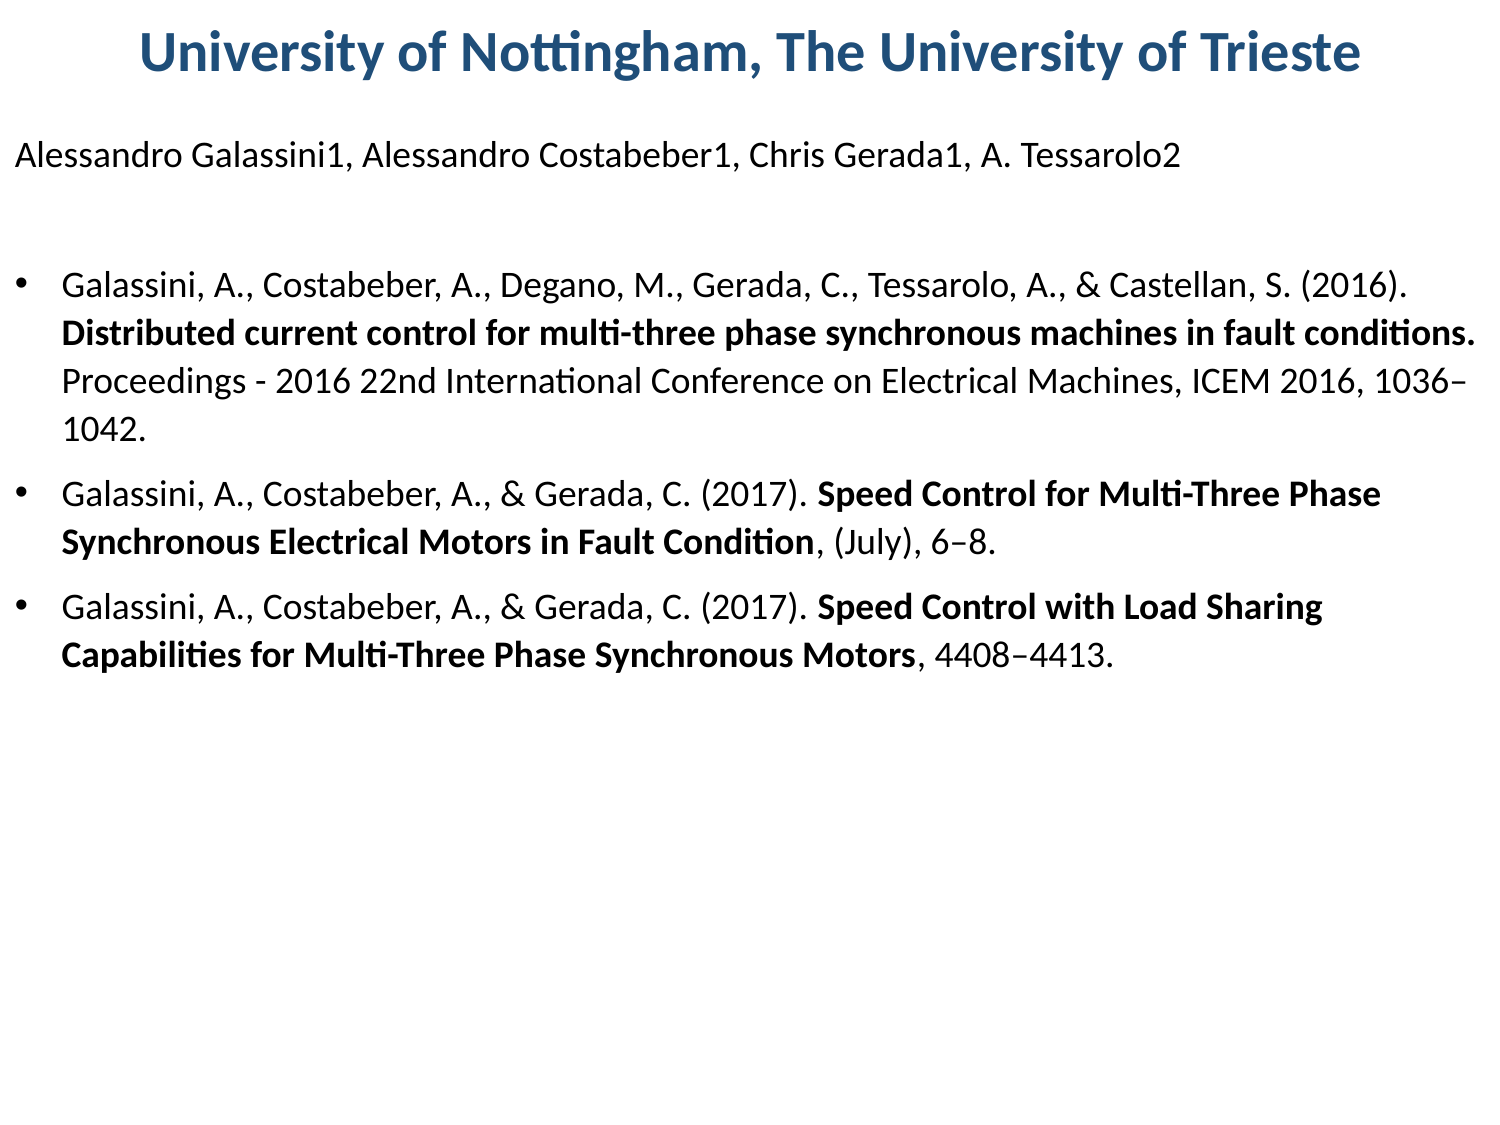

University of Nottingham, The University of Trieste
Alessandro Galassini1, Alessandro Costabeber1, Chris Gerada1, A. Tessarolo2

Galassini, A., Costabeber, A., Degano, M., Gerada, C., Tessarolo, A., & Castellan, S. (2016). Distributed current control for multi-three phase synchronous machines in fault conditions. Proceedings - 2016 22nd International Conference on Electrical Machines, ICEM 2016, 1036–1042.
Galassini, A., Costabeber, A., & Gerada, C. (2017). Speed Control for Multi-Three Phase Synchronous Electrical Motors in Fault Condition, (July), 6–8.
Galassini, A., Costabeber, A., & Gerada, C. (2017). Speed Control with Load Sharing Capabilities for Multi-Three Phase Synchronous Motors, 4408–4413.